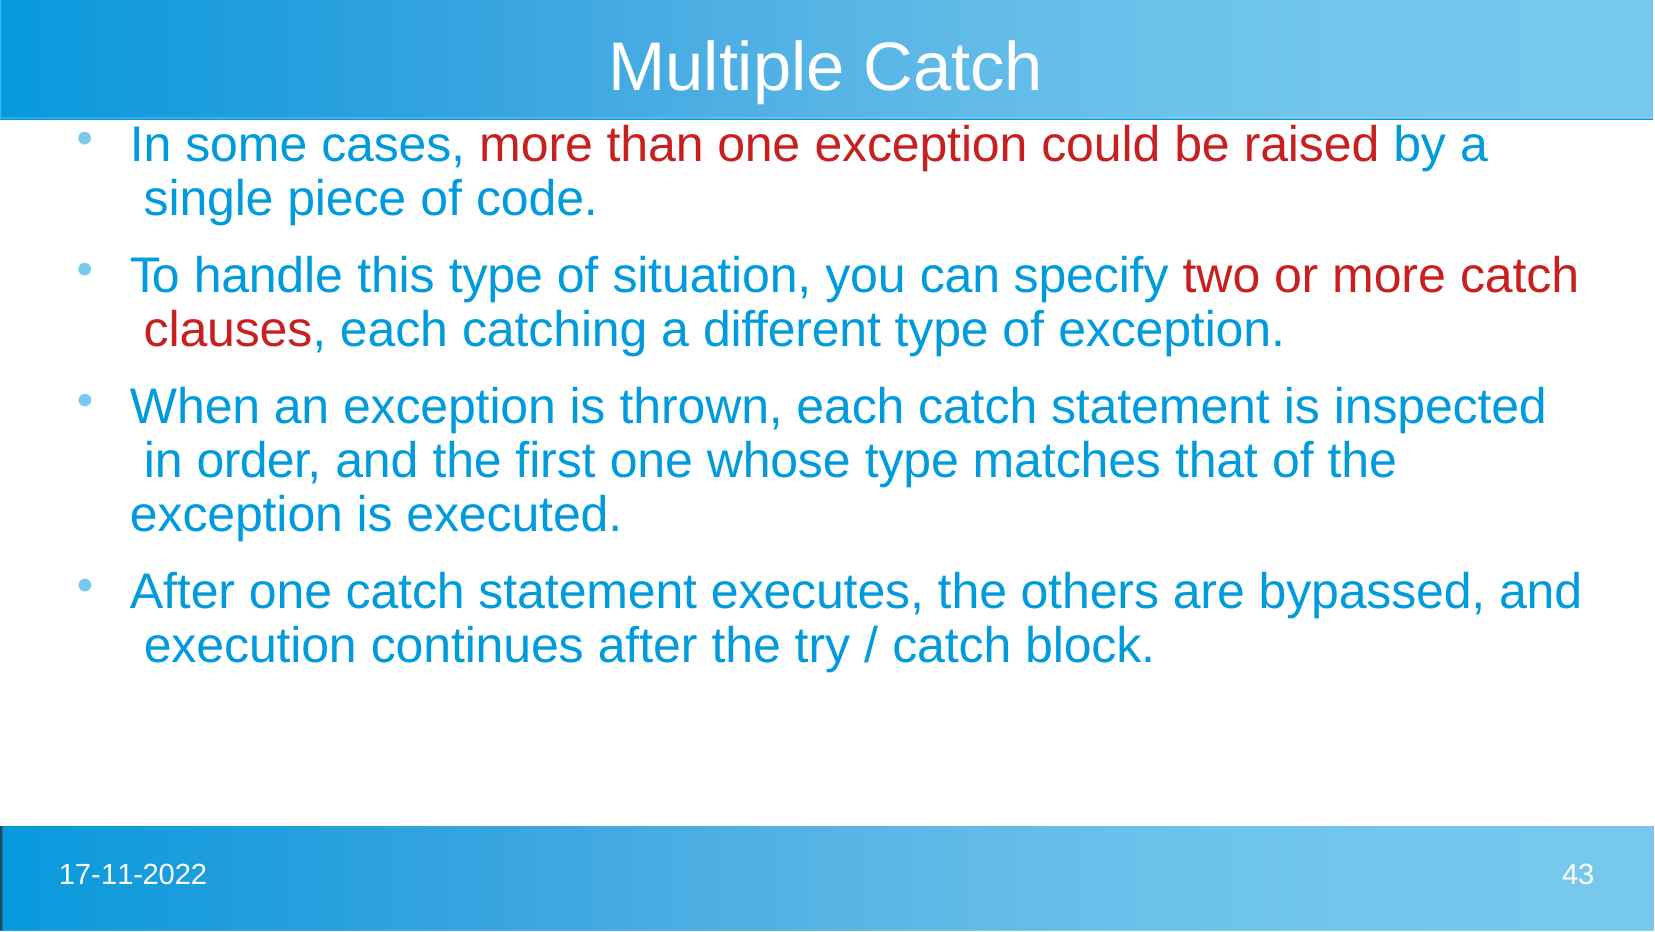

# Multiple Catch
In some cases, more than one exception could be raised by a  single piece of code.
To handle this type of situation, you can specify two or more catch  clauses, each catching a different type of exception.
When an exception is thrown, each catch statement is inspected  in order, and the first one whose type matches that of the  exception is executed.
After one catch statement executes, the others are bypassed, and  execution continues after the try / catch block.
17-11-2022
43